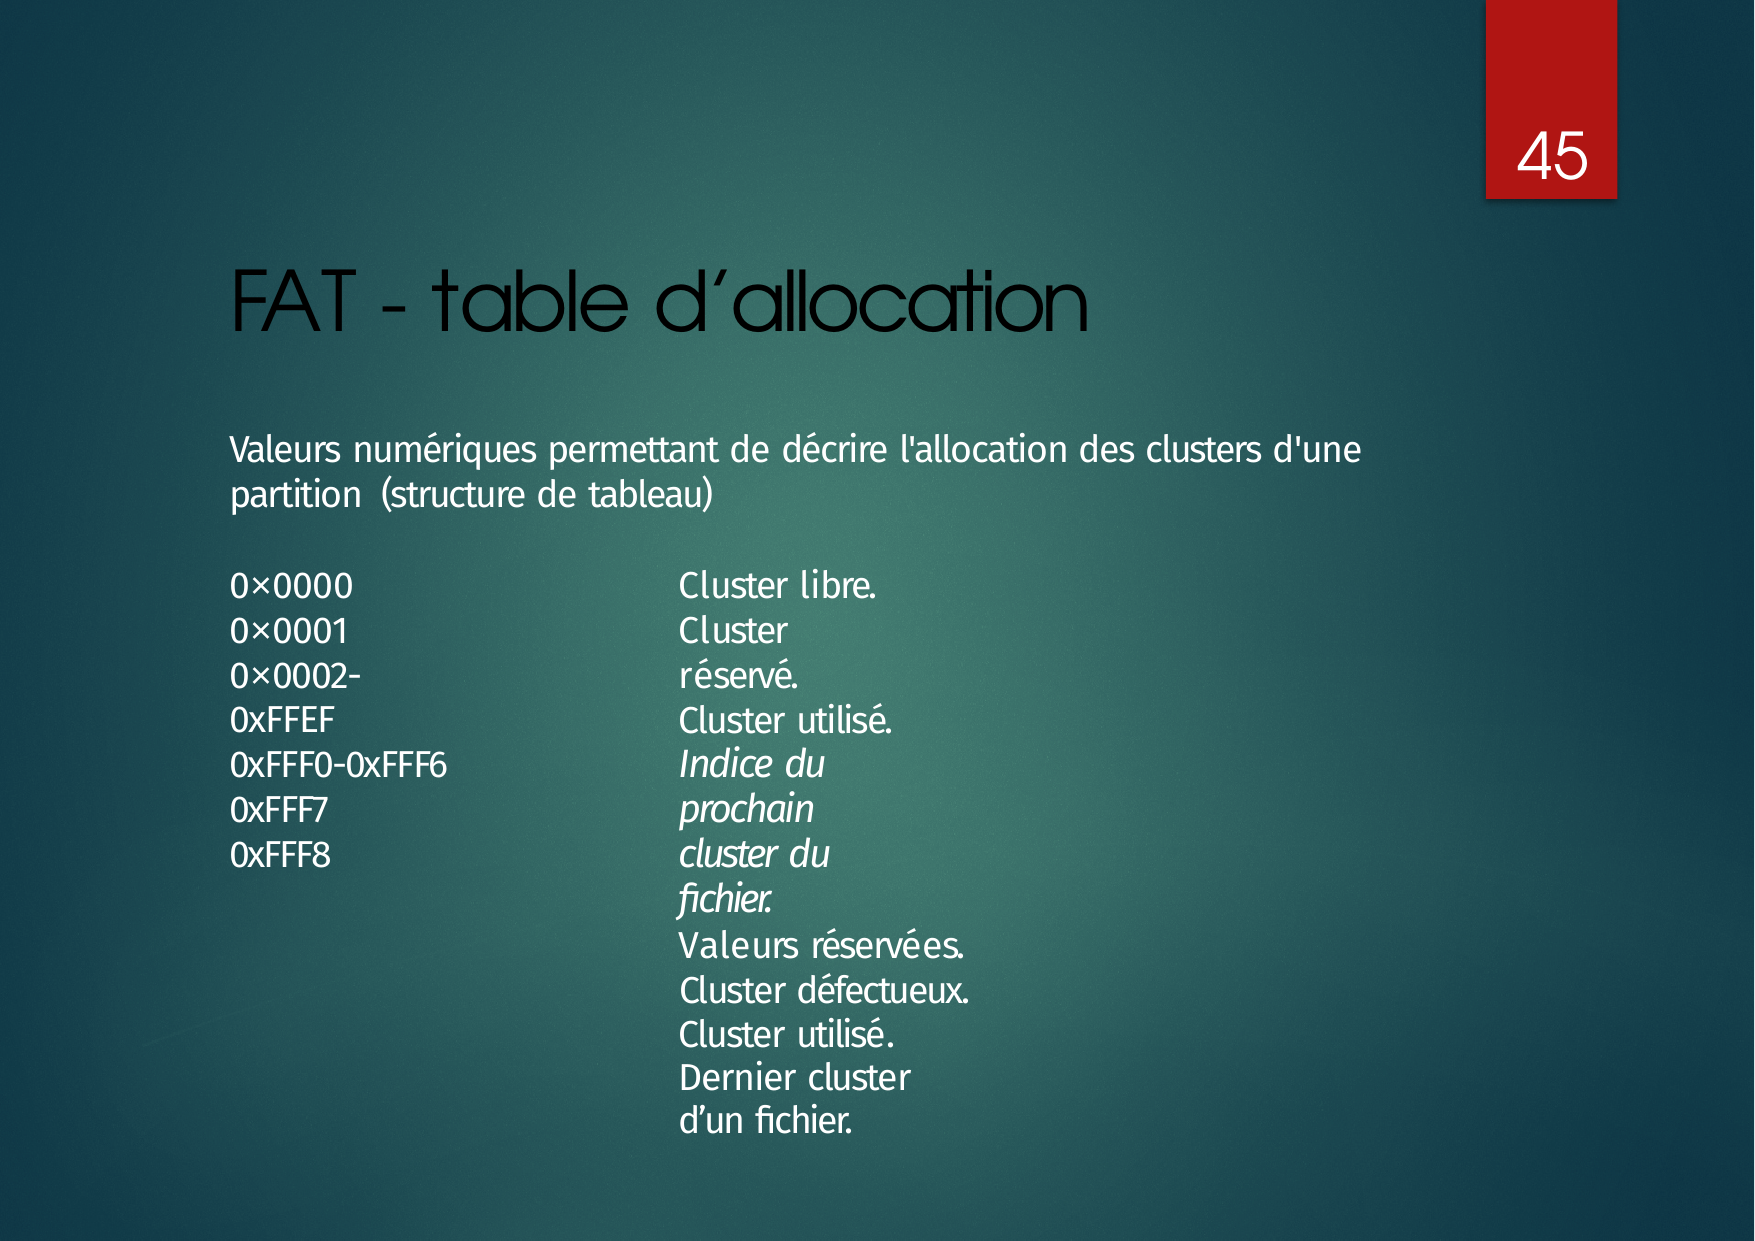

45
# FAT - table d’allocation
Valeurs numériques permettant de décrire l'allocation des clusters d'une partition  (structure de tableau)
0×0000
0×0001
0×0002-0xFFEF
0xFFF0-0xFFF6
0xFFF7
0xFFF8
Cluster libre.  Cluster réservé.
Cluster utilisé. Indice du prochain cluster du fichier.
Valeurs réservées.  Cluster défectueux.
Cluster utilisé. Dernier cluster d’un fichier.